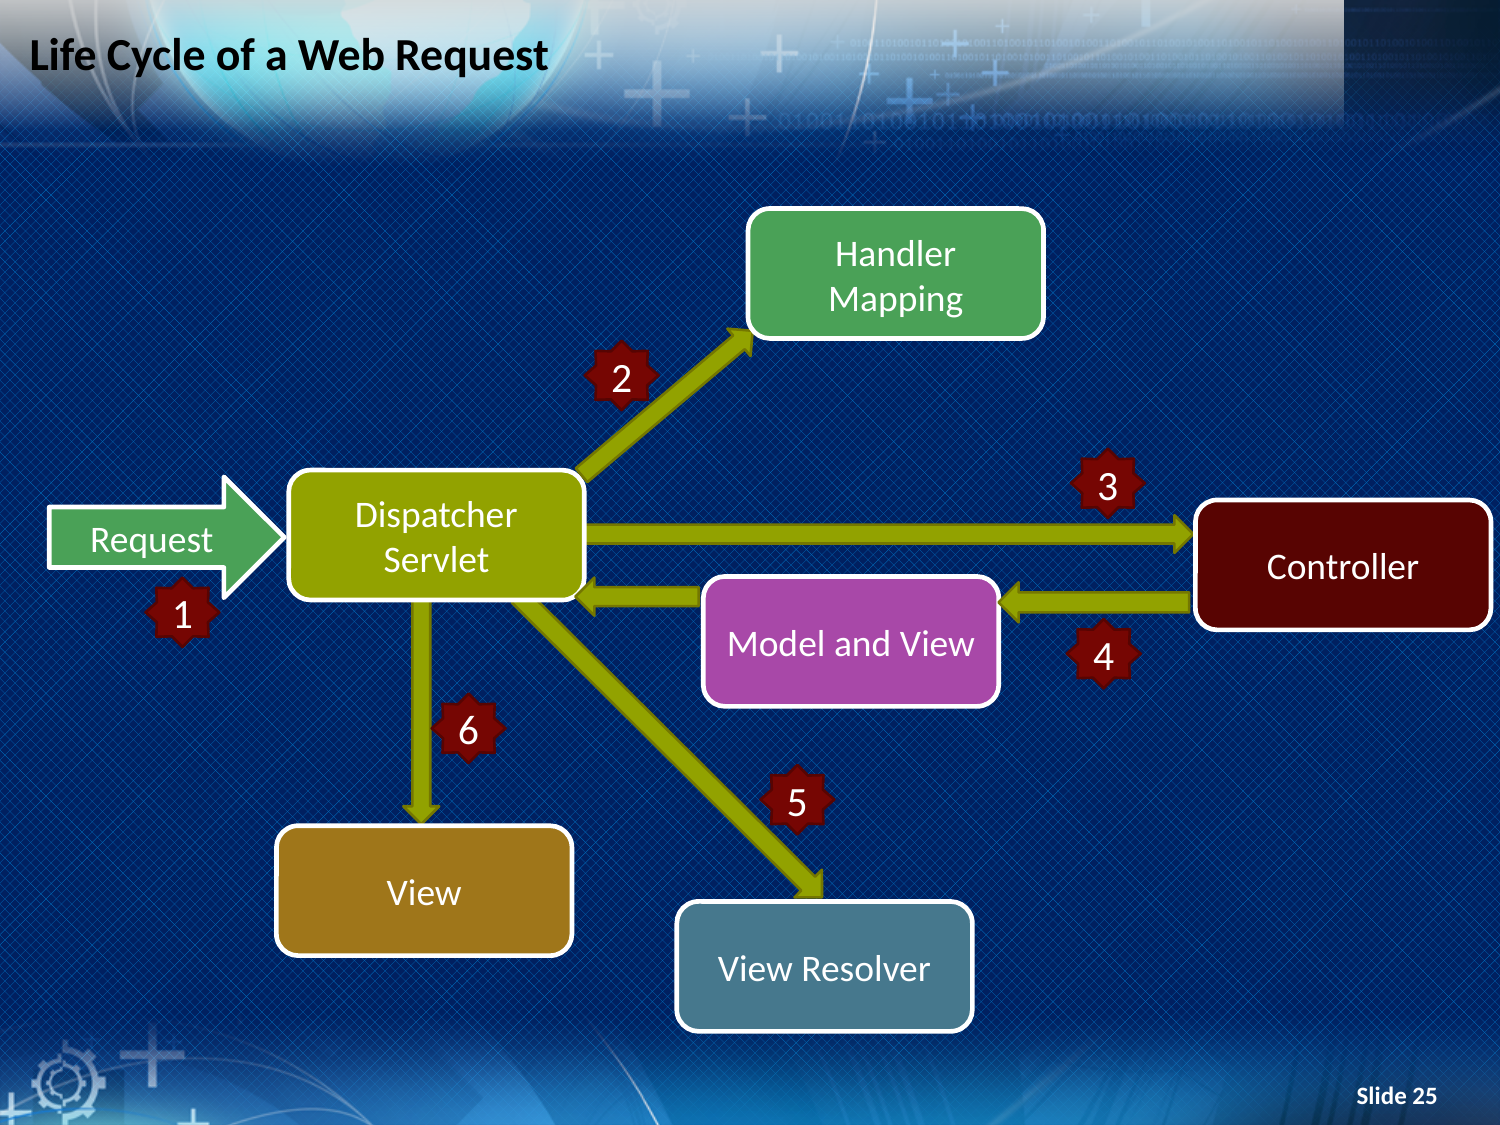

# Life Cycle of a Web Request
Handler Mapping
2

3
Dispatcher Servlet
Request
Controller

Model and View

1

4
6

5
View
View Resolver